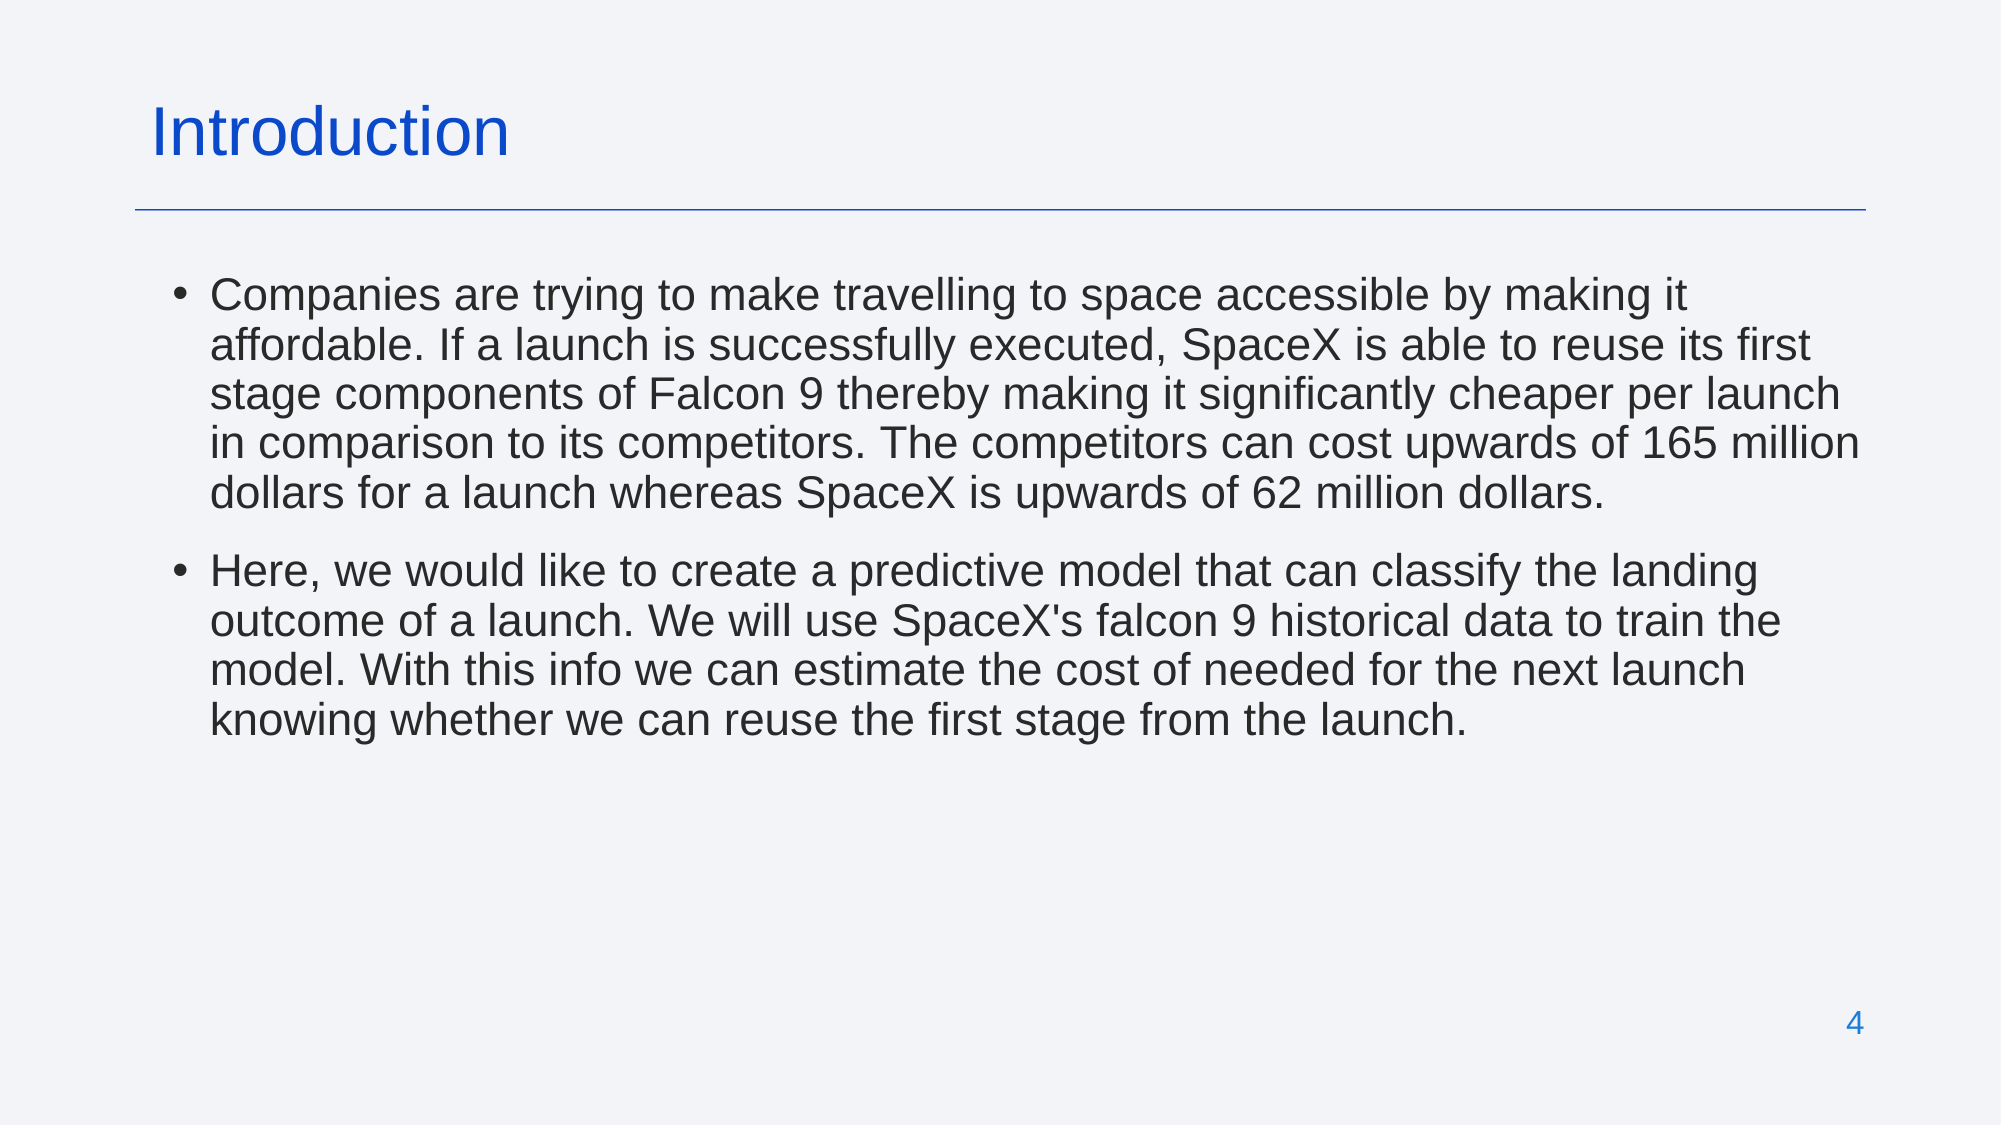

Introduction
Companies are trying to make travelling to space accessible by making it affordable. If a launch is successfully executed, SpaceX is able to reuse its first stage components of Falcon 9 thereby making it significantly cheaper per launch in comparison to its competitors. The competitors can cost upwards of 165 million dollars for a launch whereas SpaceX is upwards of 62 million dollars.
Here, we would like to create a predictive model that can classify the landing outcome of a launch. We will use SpaceX's falcon 9 historical data to train the model. With this info we can estimate the cost of needed for the next launch knowing whether we can reuse the first stage from the launch.
4